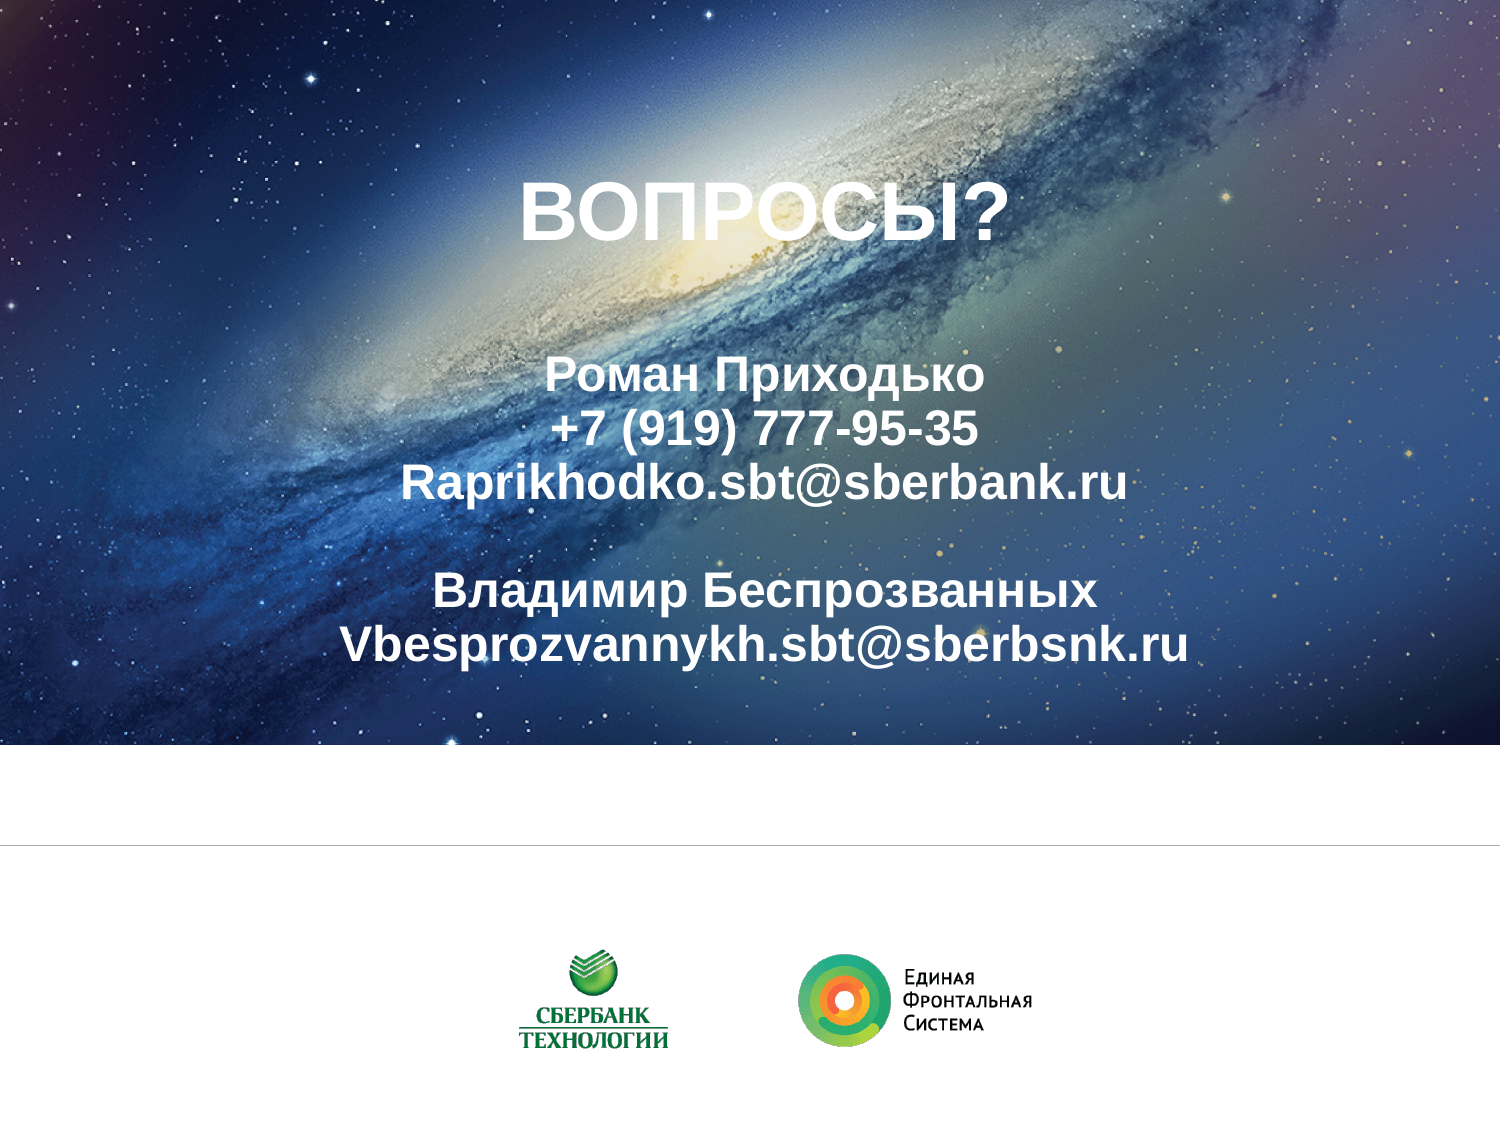

ВОПРОСЫ?

Роман Приходько
+7 (919) 777-95-35
Raprikhodko.sbt@sberbank.ru

Владимир Беспрозванных
Vbesprozvannykh.sbt@sberbsnk.ru